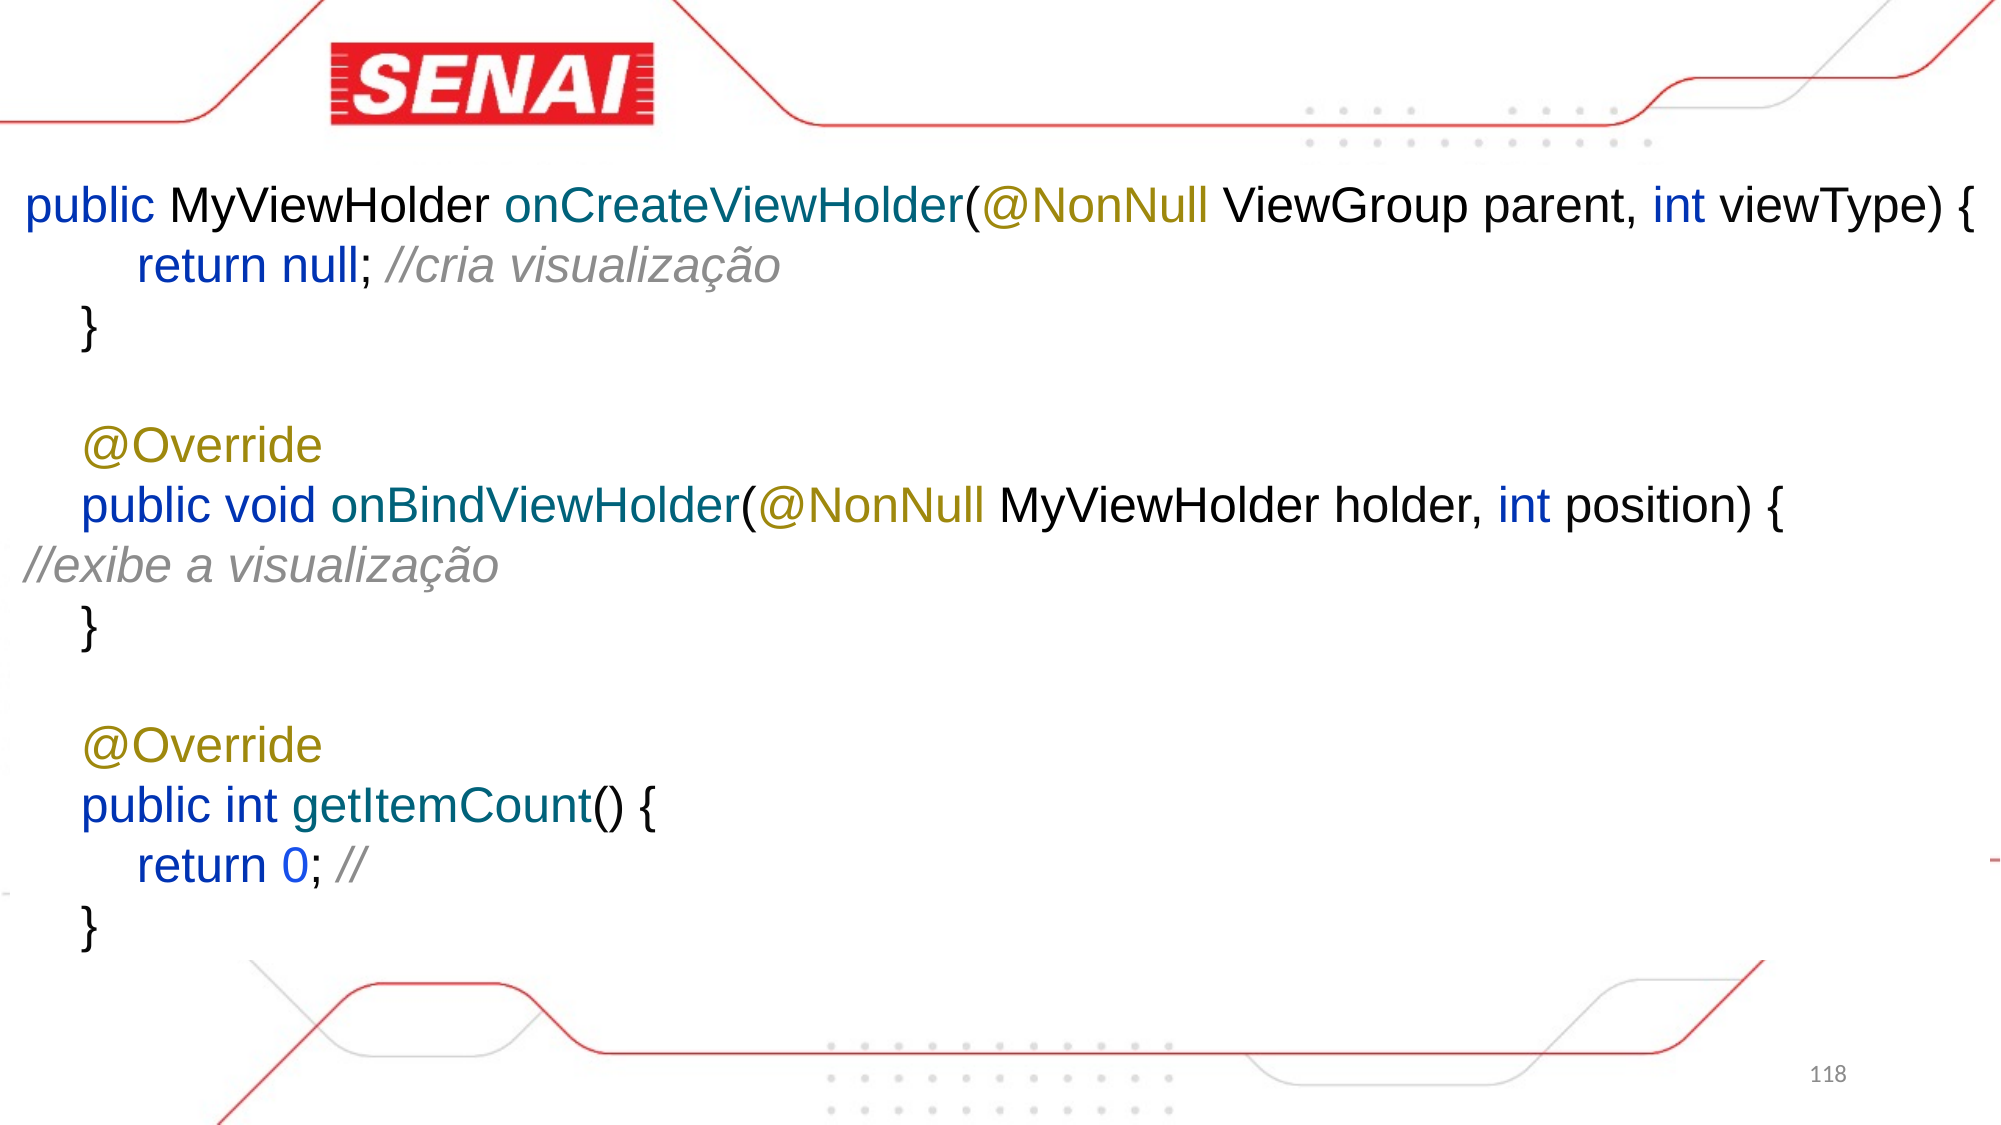

public MyViewHolder onCreateViewHolder(@NonNull ViewGroup parent, int viewType) {
        return null; //cria visualização
    }
    @Override
    public void onBindViewHolder(@NonNull MyViewHolder holder, int position) {
//exibe a visualização
    }
    @Override
    public int getItemCount() {
        return 0; //
    }
118